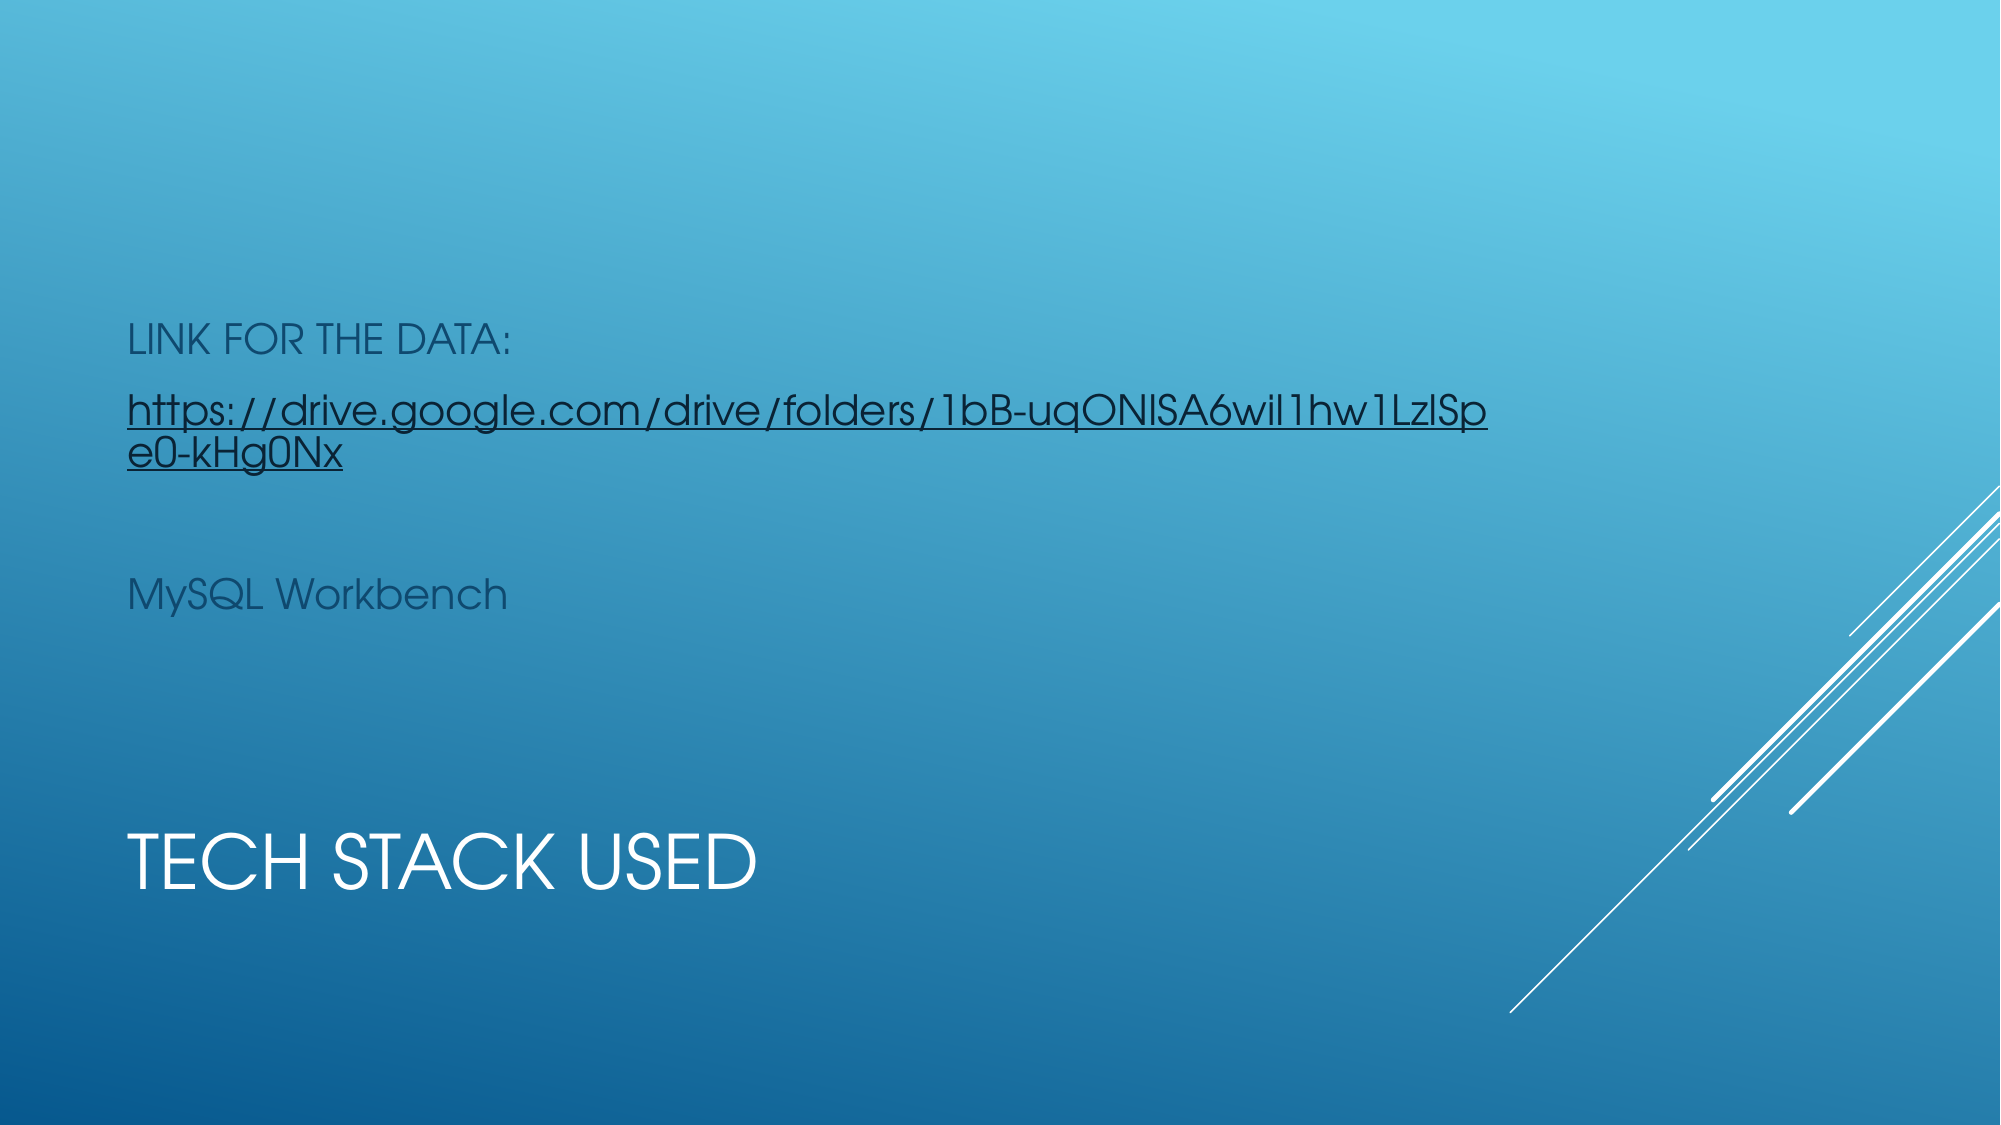

LINK FOR THE DATA:
https://drive.google.com/drive/folders/1bB-uqONISA6wiI1hw1LzISpe0-kHg0Nx

MySQL Workbench
# Tech Stack Used